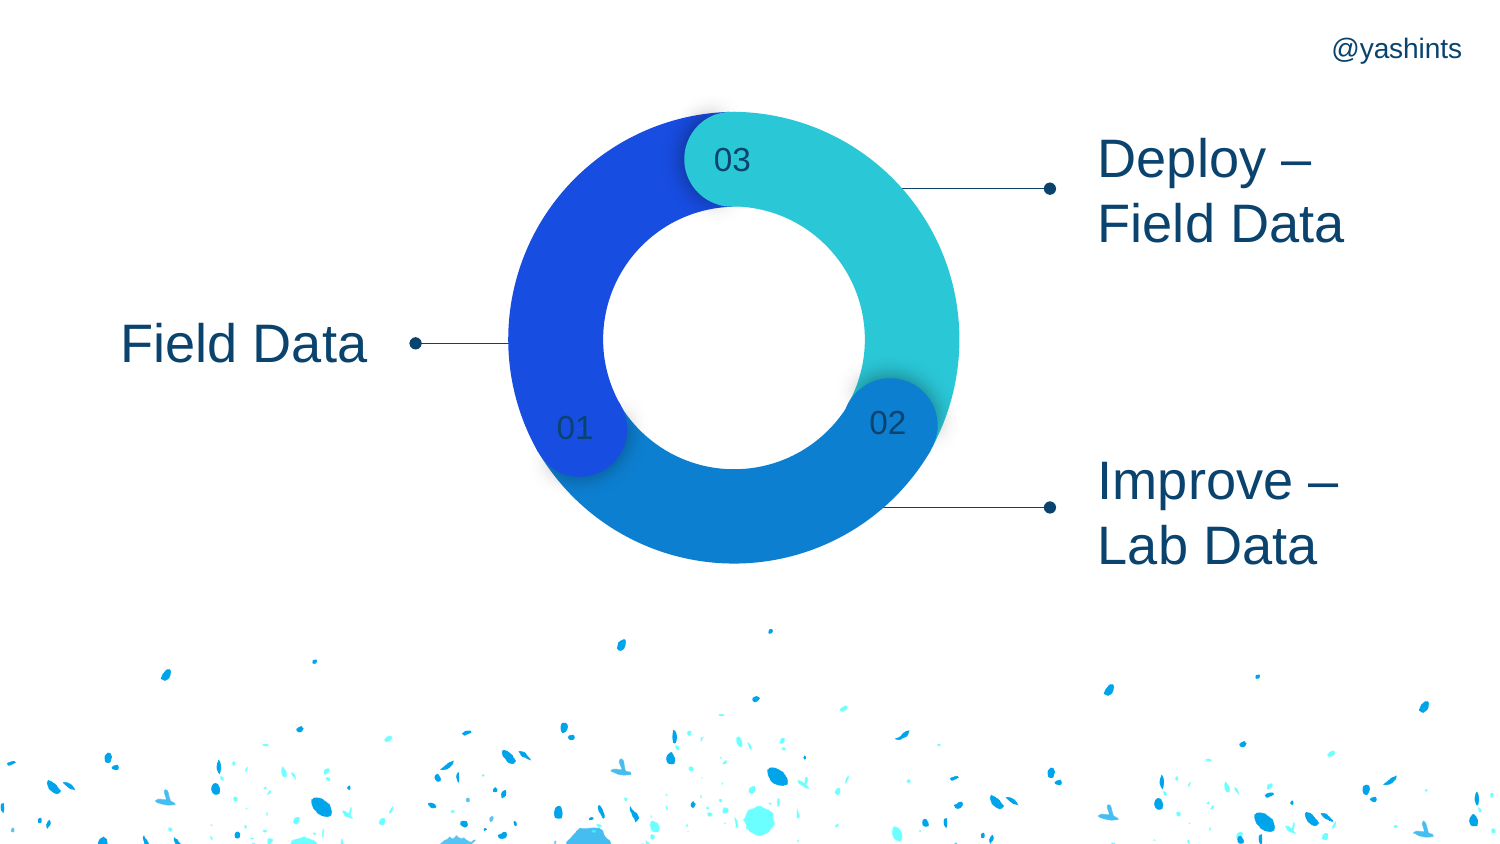

@yashints

03

02
01
Deploy – Field Data
Field Data
Improve – Lab Data